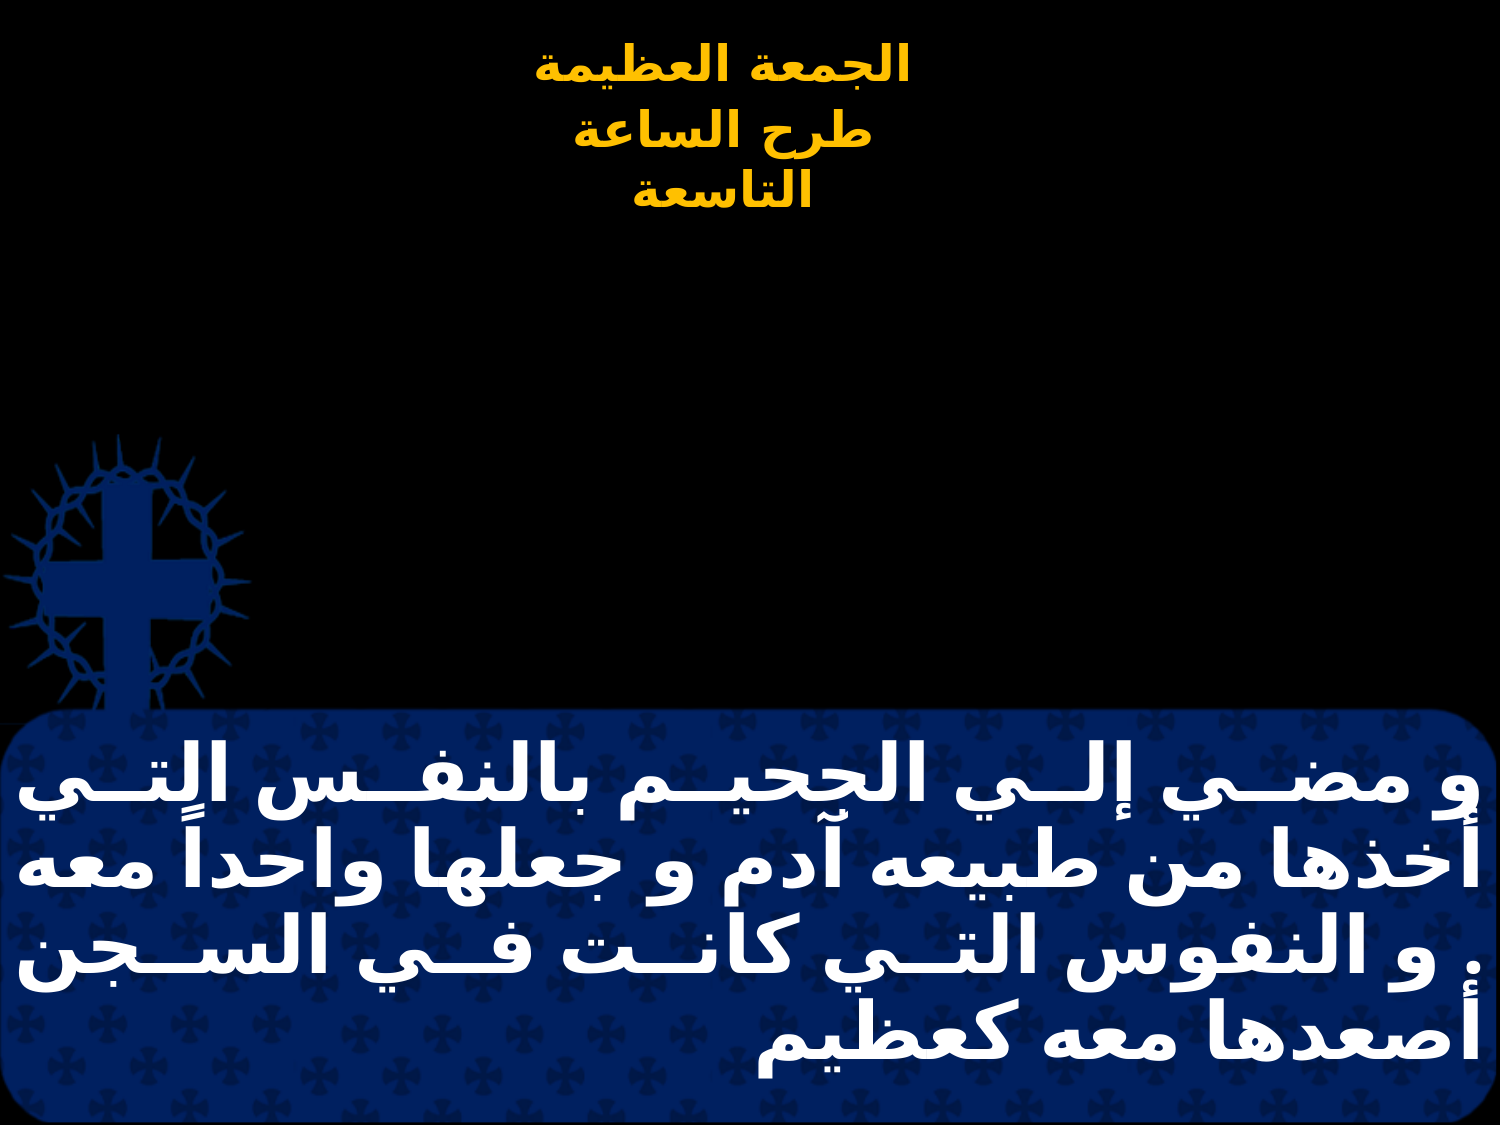

# و مضي إلي الجحيم بالنفس التي أخذها من طبيعه آدم و جعلها واحداً معه . و النفوس التي كانت في السجن أصعدها معه كعظيم